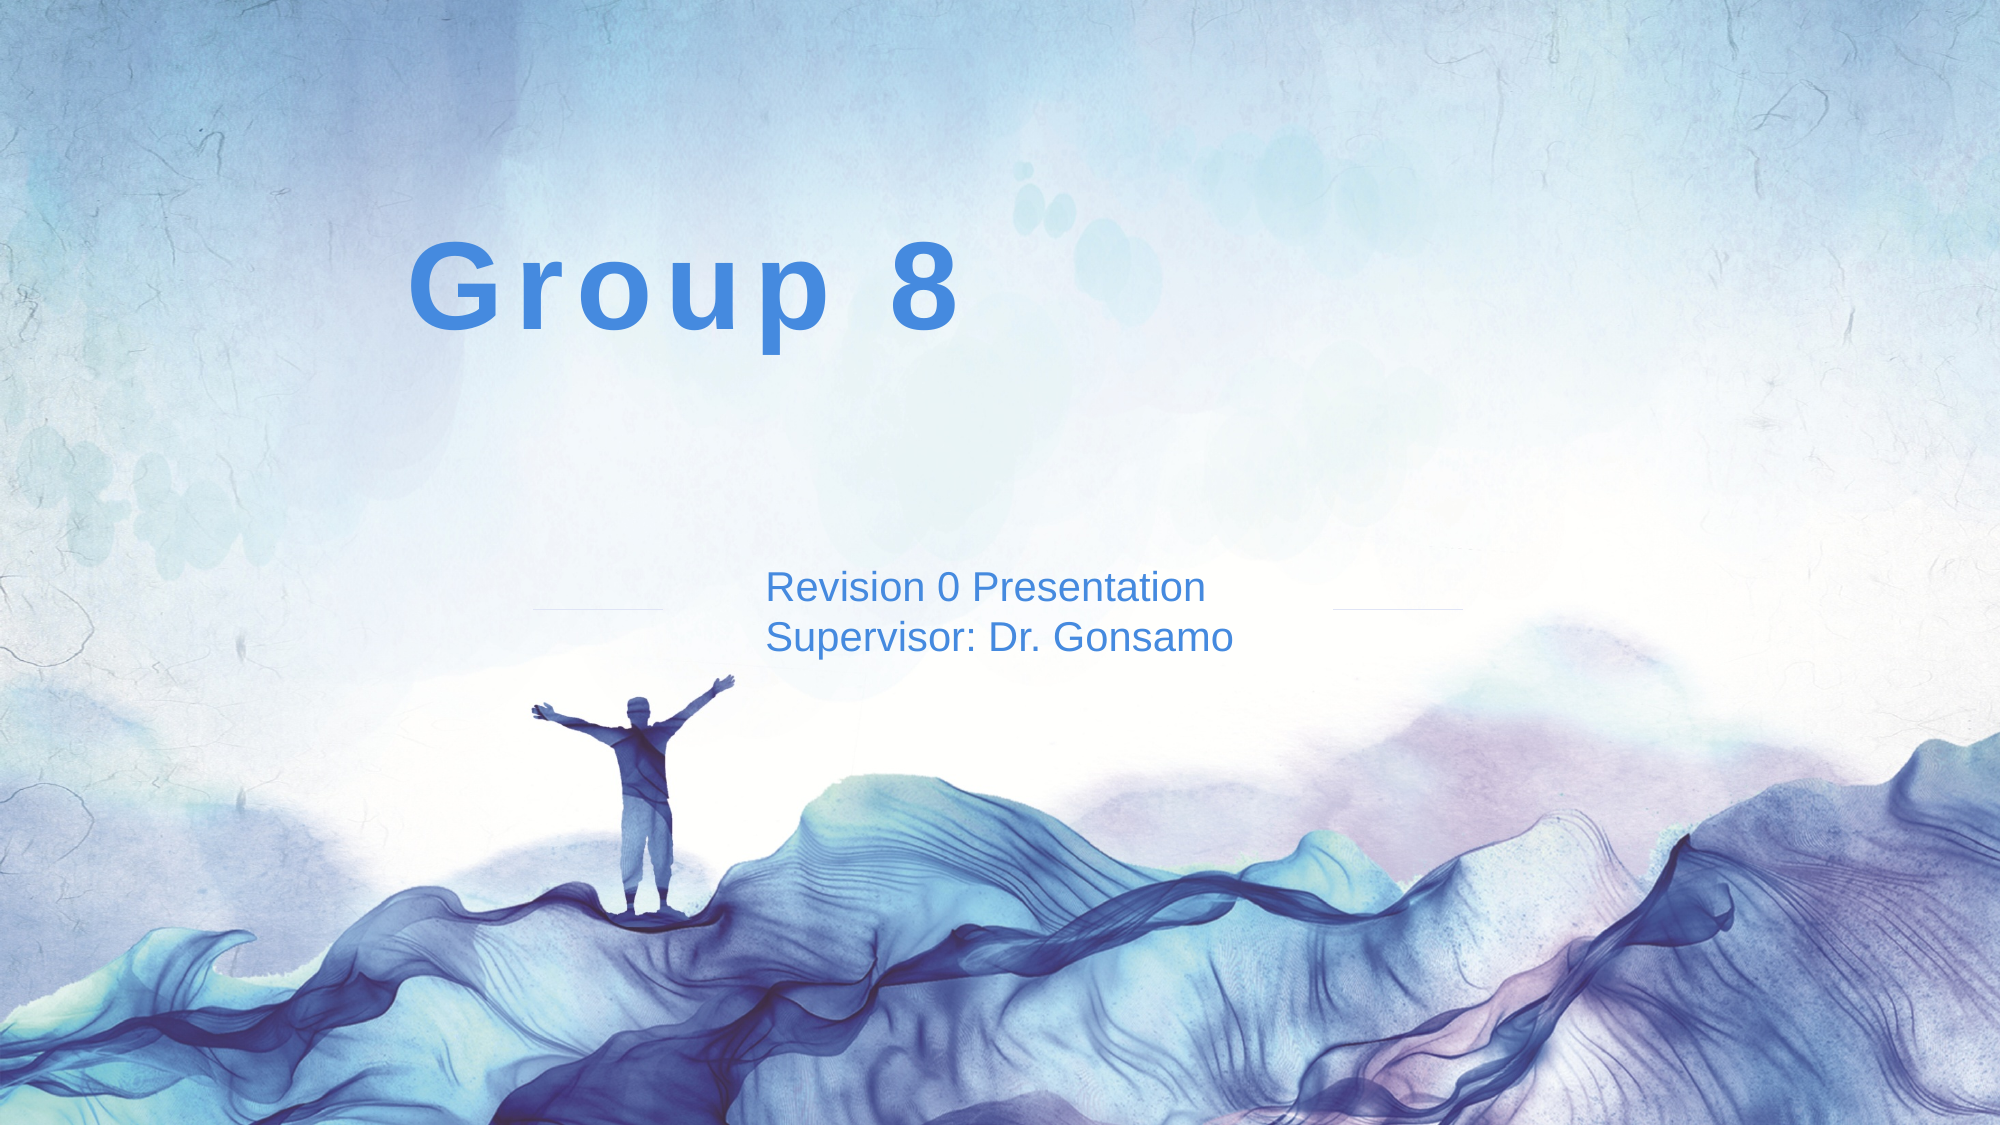

Group 8

Revision 0 Presentation
Supervisor: Dr. Gonsamo